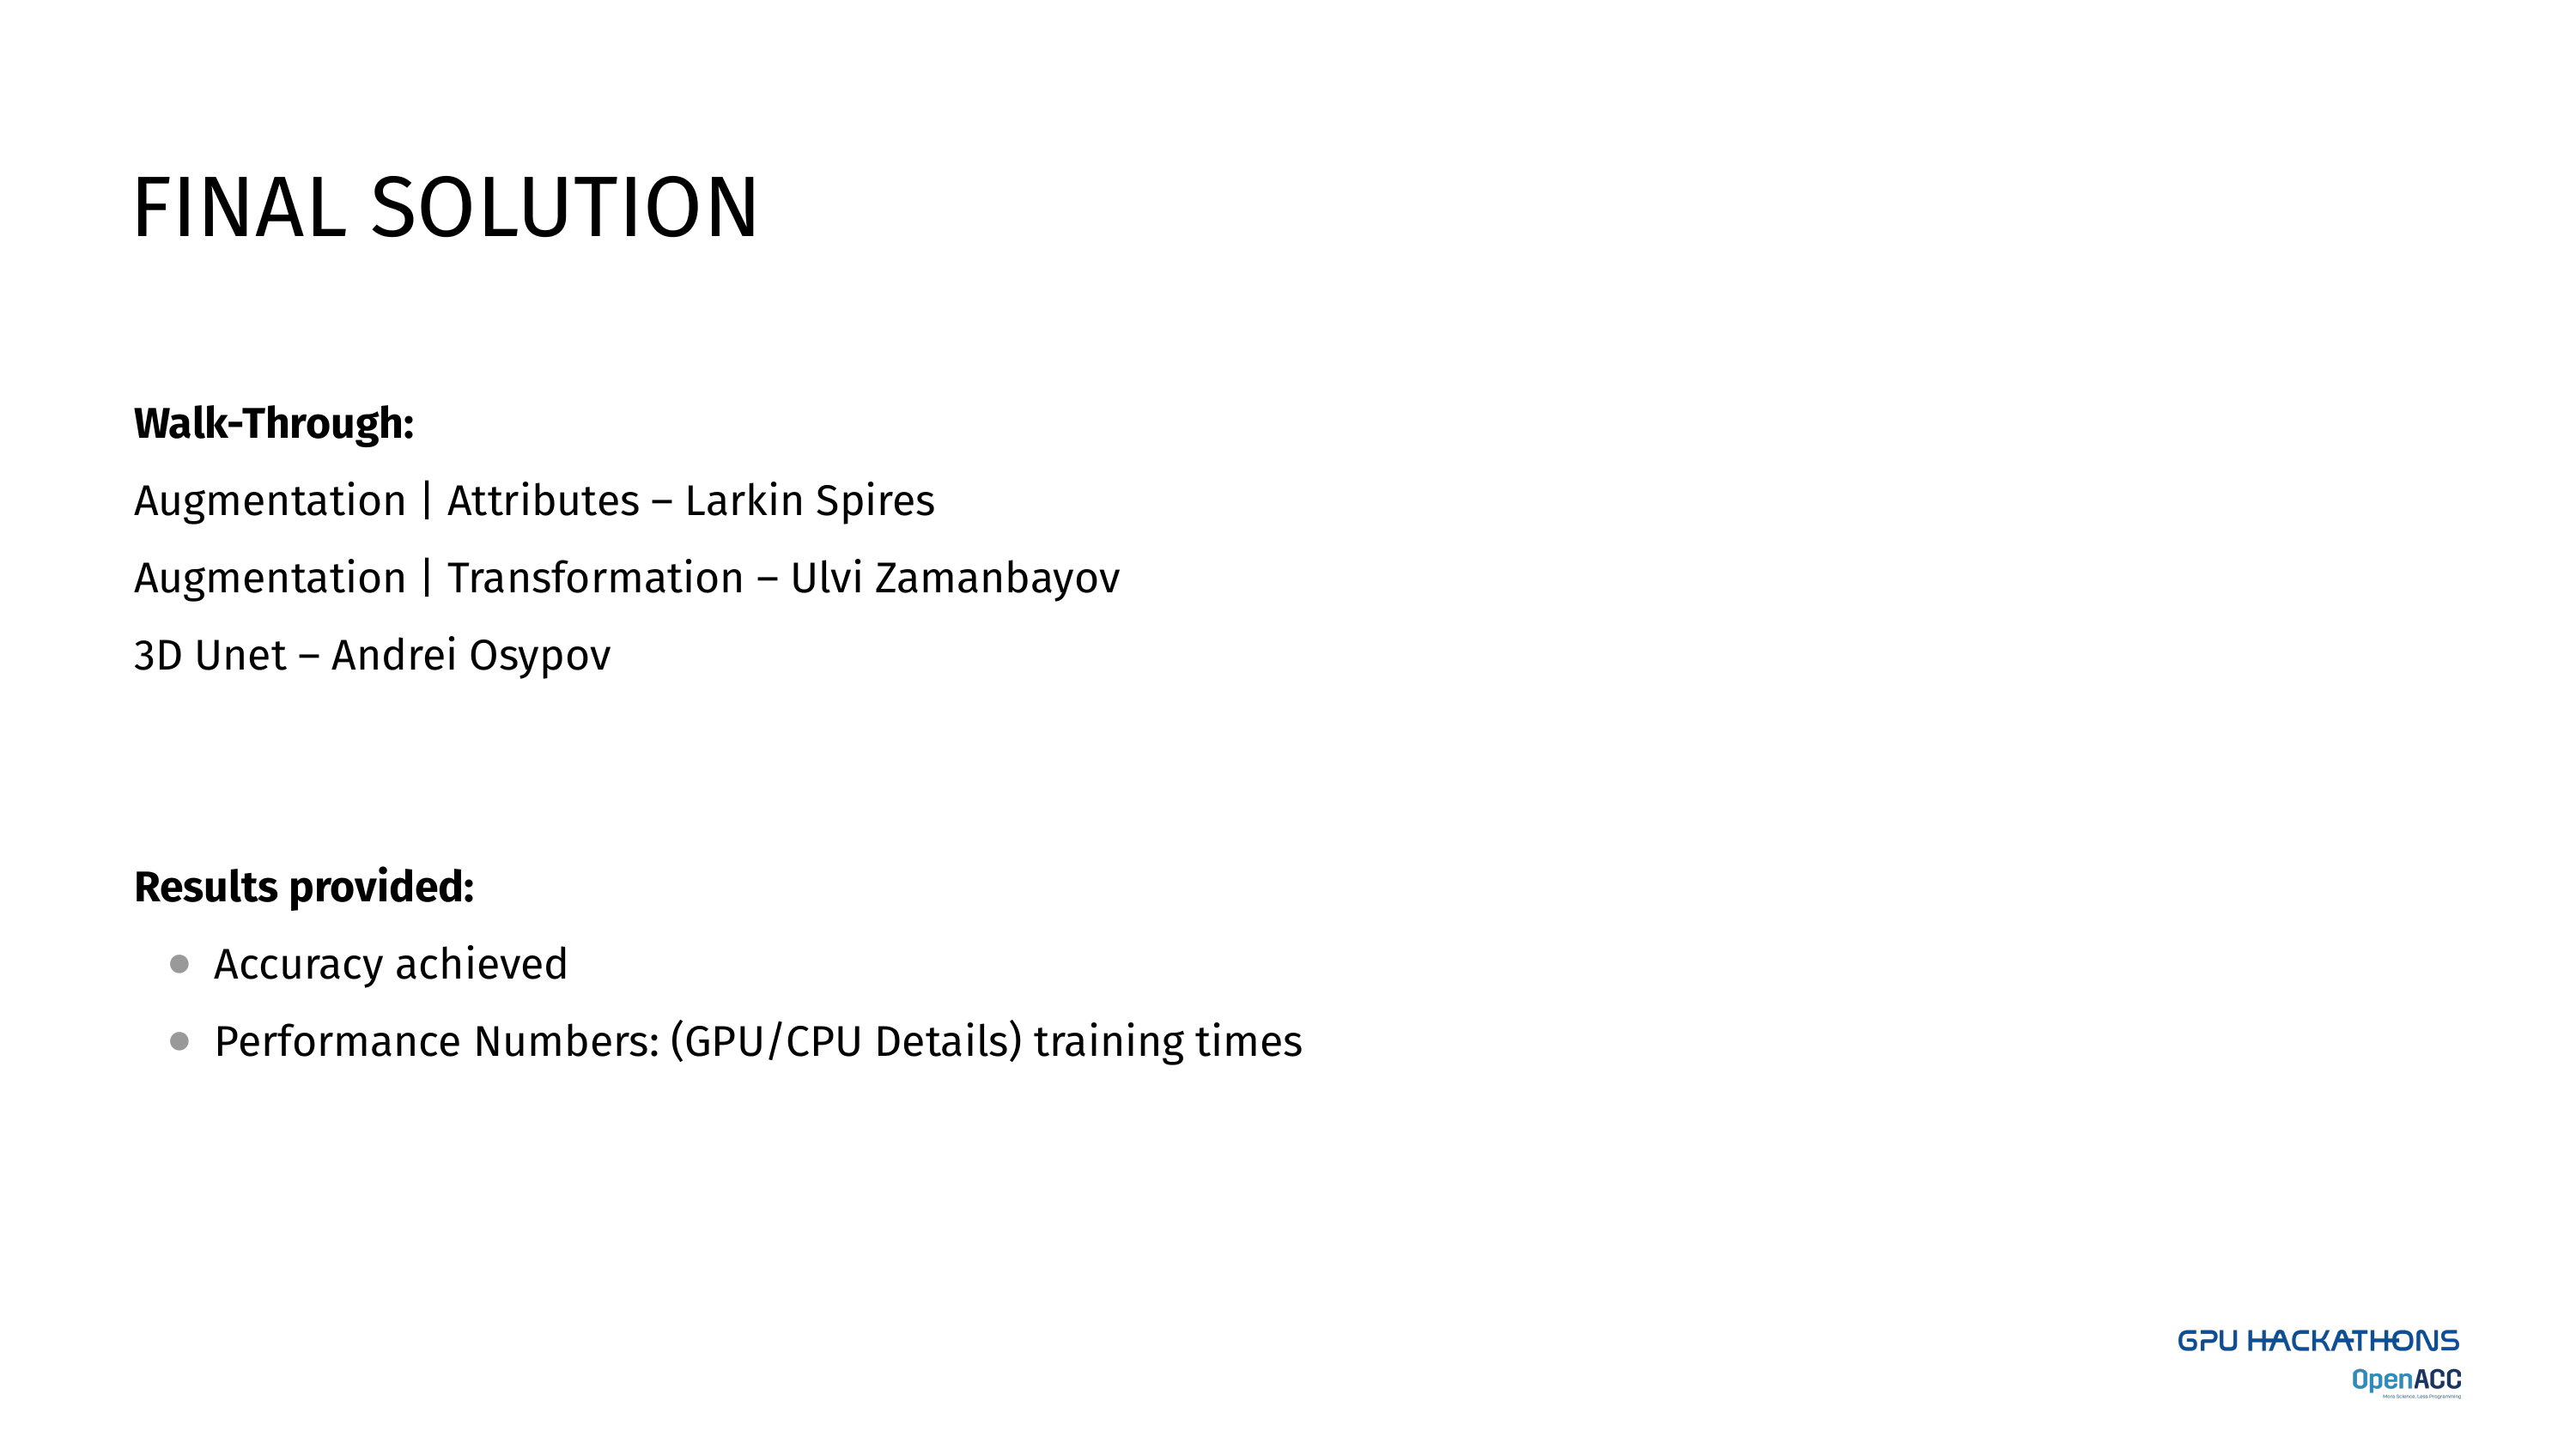

# FINAL SOLUTION
Walk-Through:
Augmentation | Attributes – Larkin Spires
Augmentation | Transformation – Ulvi Zamanbayov
3D Unet – Andrei Osypov

Results provided:
Accuracy achieved
Performance Numbers: (GPU/CPU Details) training times